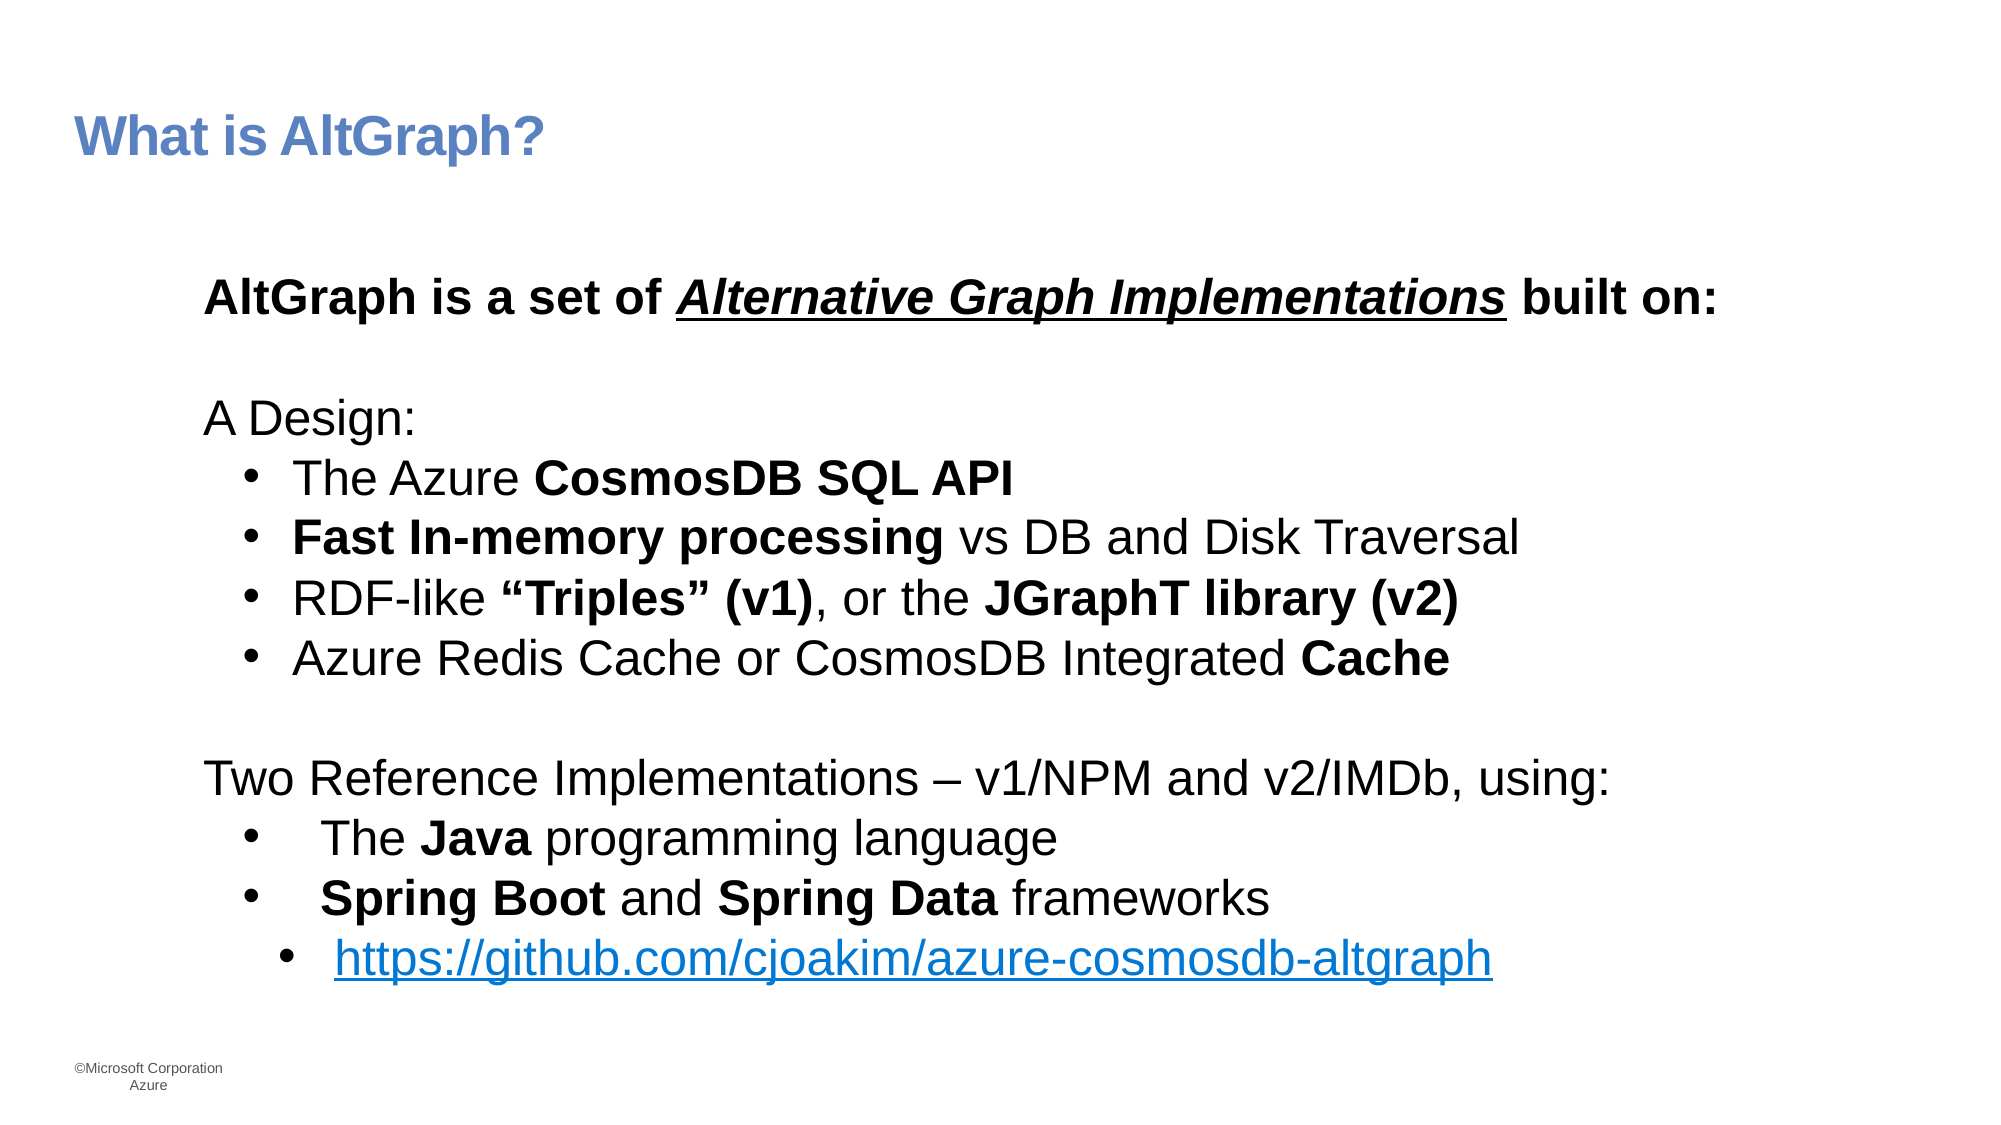

# What is AltGraph?

AltGraph is a set of Alternative Graph Implementations built on:

A Design:
 The Azure CosmosDB SQL API
 Fast In-memory processing vs DB and Disk Traversal
 RDF-like “Triples” (v1), or the JGraphT library (v2)
 Azure Redis Cache or CosmosDB Integrated Cache

Two Reference Implementations – v1/NPM and v2/IMDb, using:
   The Java programming language
   Spring Boot and Spring Data frameworks
https://github.com/cjoakim/azure-cosmosdb-altgraph